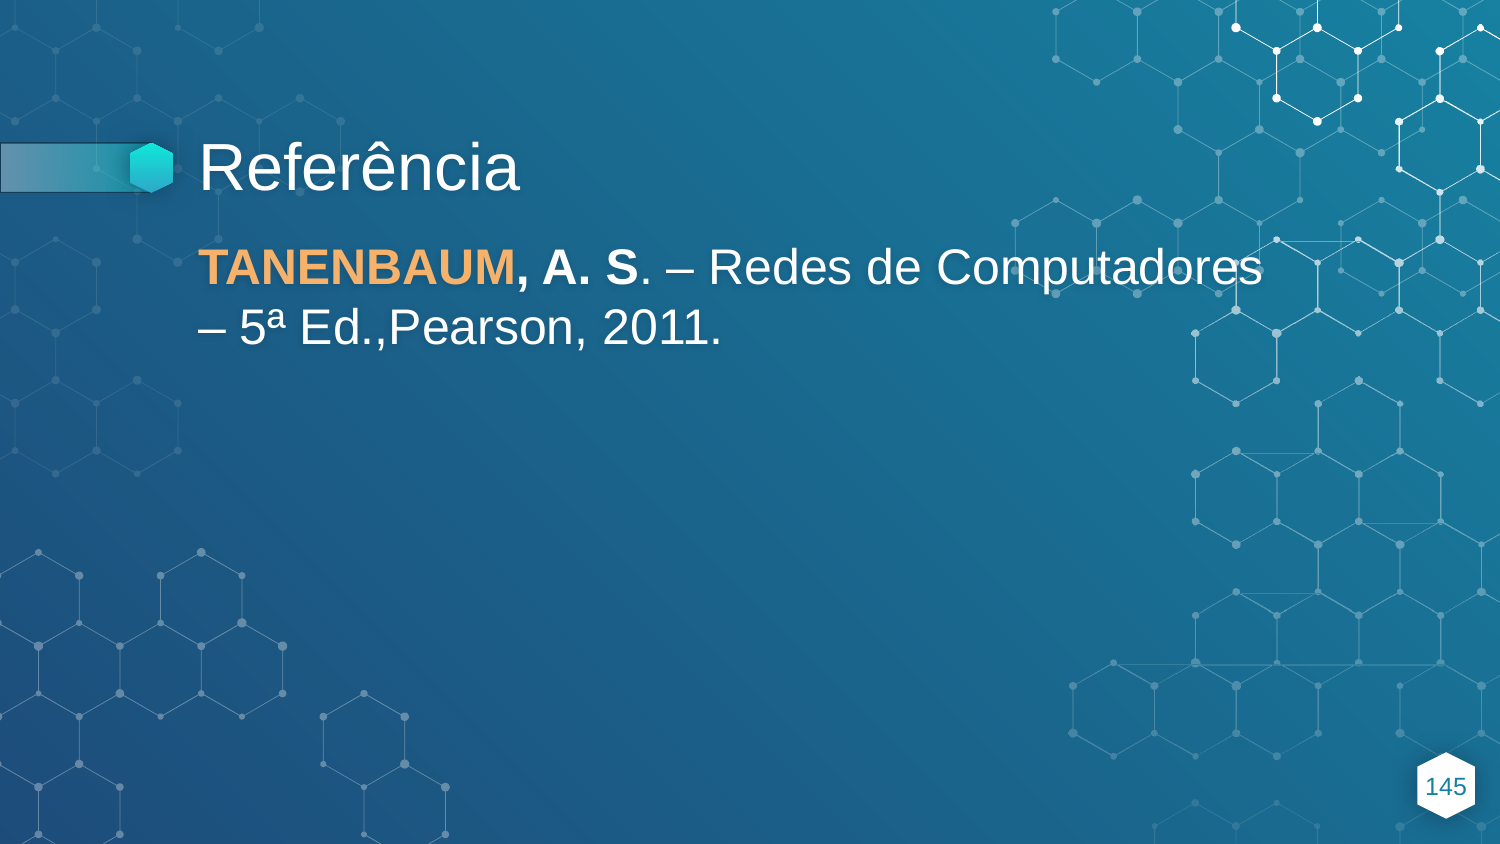

# Referência
TANENBAUM, A. S. – Redes de Computadores – 5ª Ed.,Pearson, 2011.
145